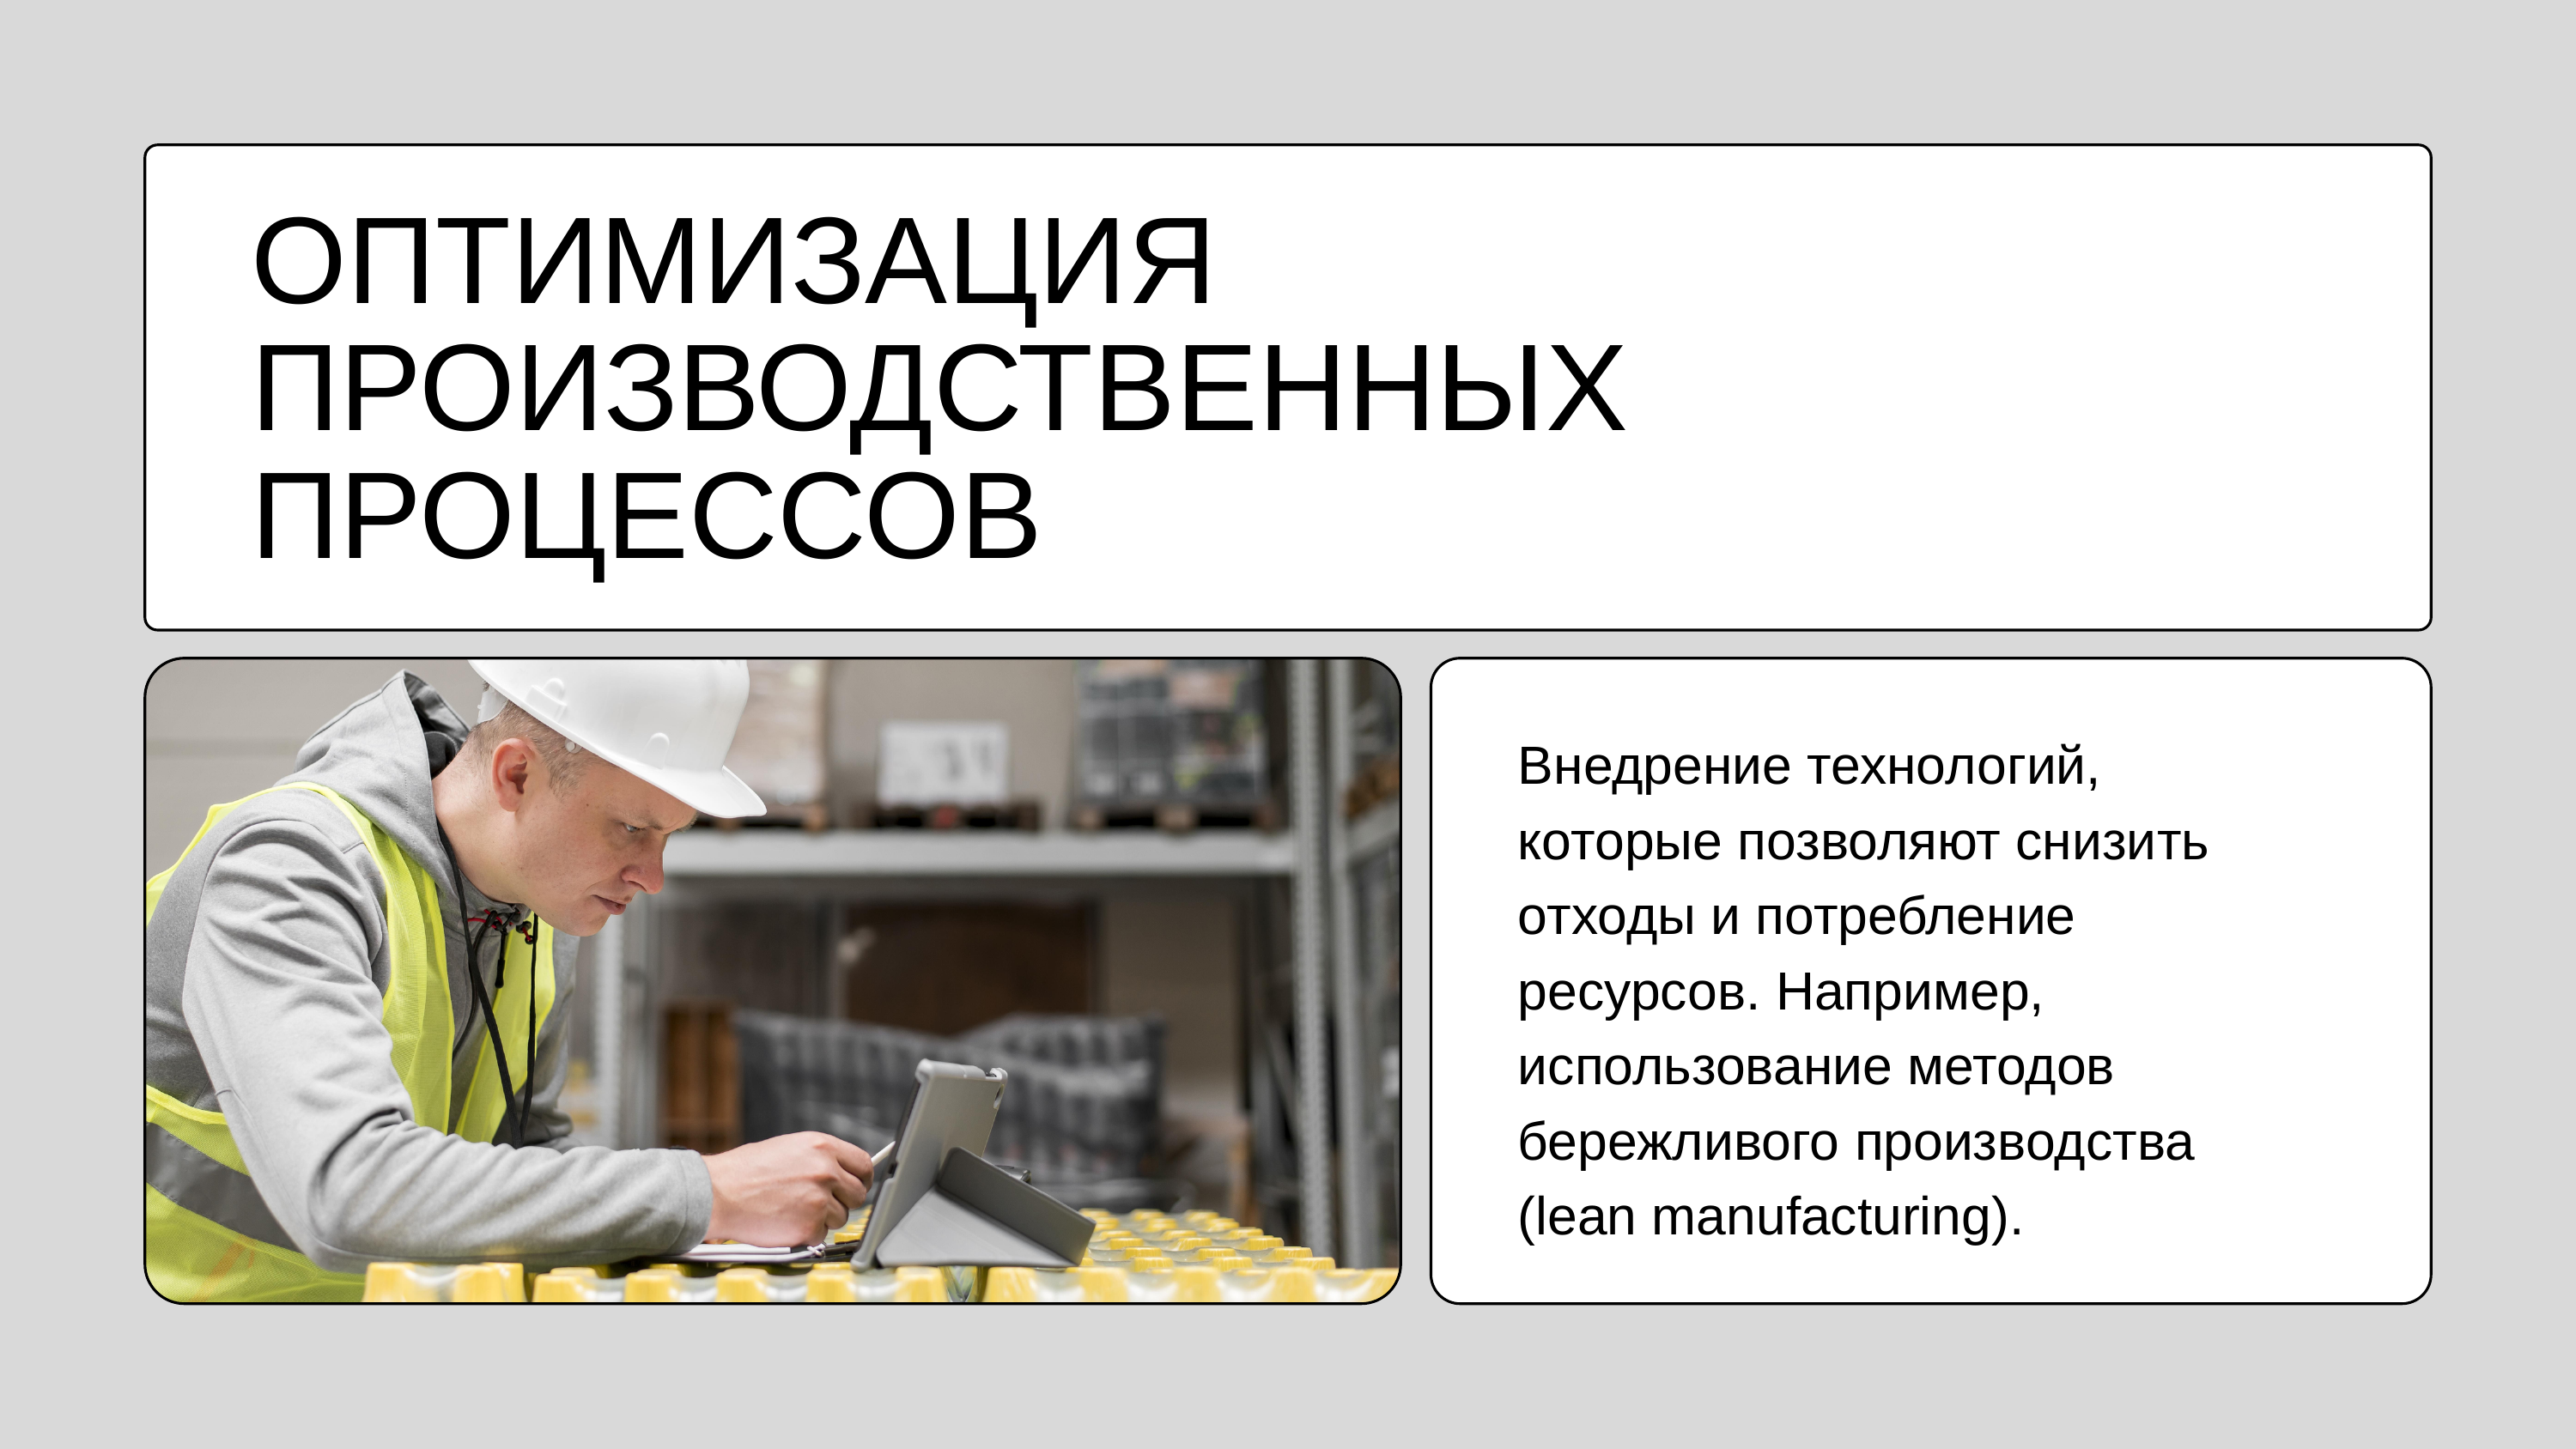

ОПТИМИЗАЦИЯ ПРОИЗВОДСТВЕННЫХ ПРОЦЕССОВ

Внедрение технологий, которые позволяют снизить отходы и потребление ресурсов. Например, использование методов бережливого производства (lean manufacturing).